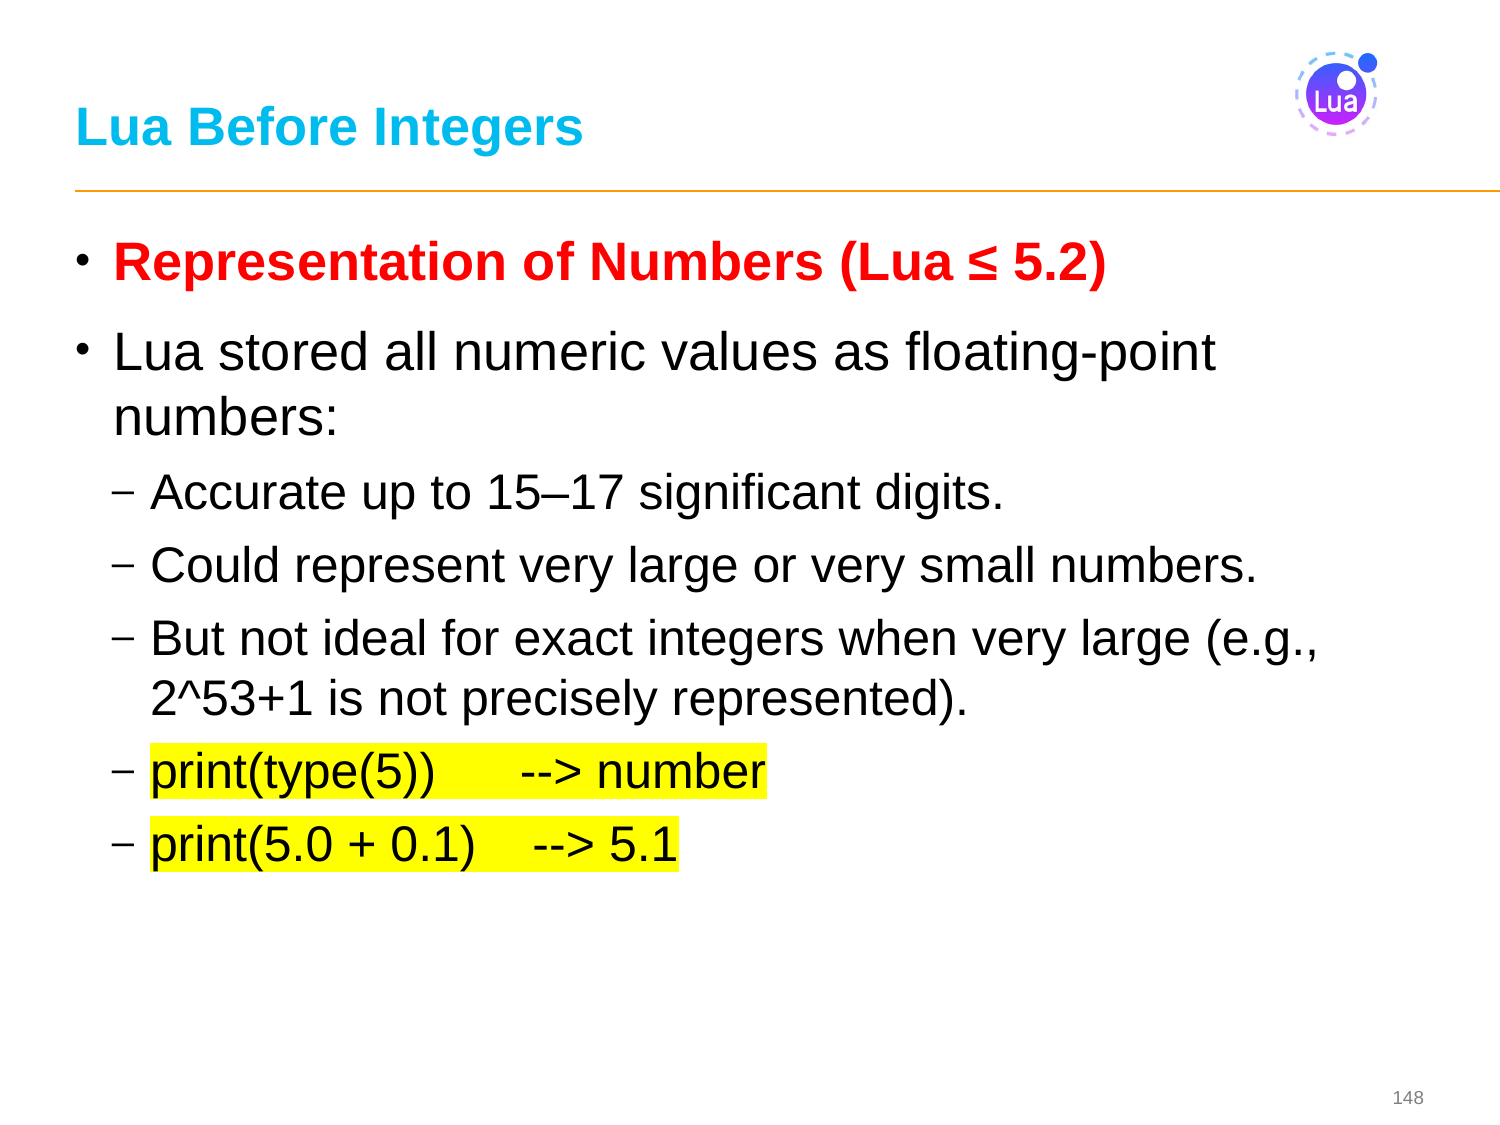

# Lua Before Integers
Representation of Numbers (Lua ≤ 5.2)
Lua stored all numeric values as floating-point numbers:
Accurate up to 15–17 significant digits.
Could represent very large or very small numbers.
But not ideal for exact integers when very large (e.g., 2^53+1 is not precisely represented).
print(type(5))      --> number
print(5.0 + 0.1)    --> 5.1